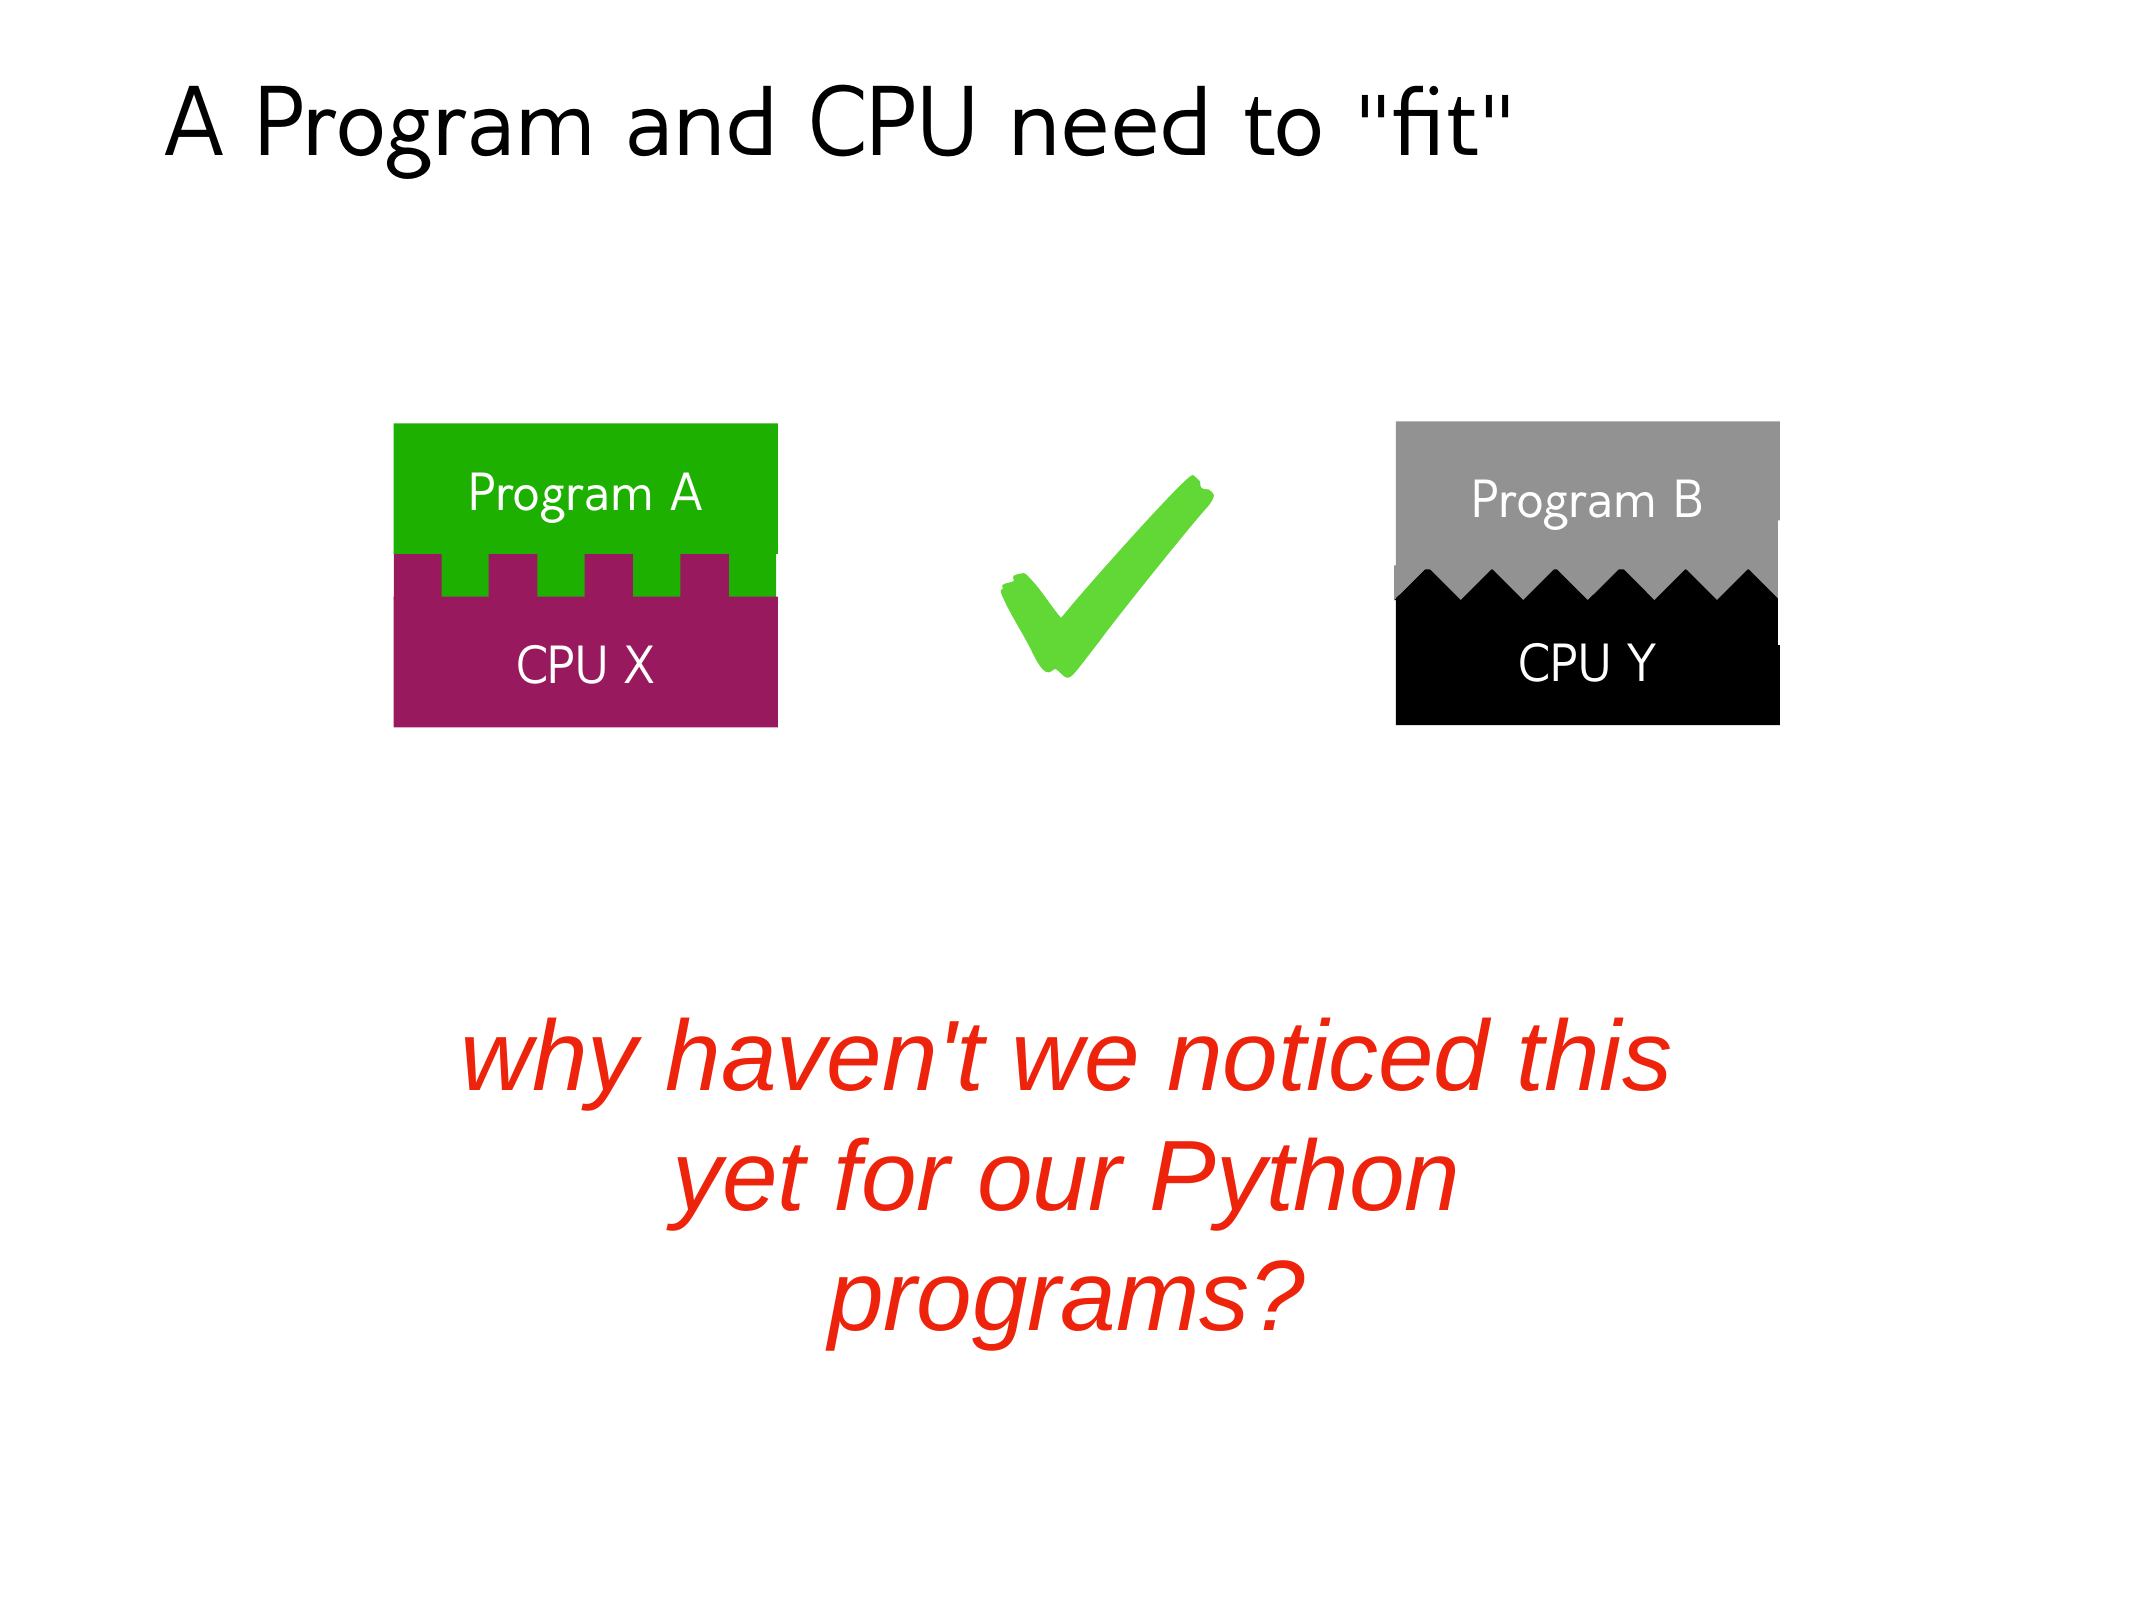

# A Program and CPU need to "fit"
Program B

Program A

CPU Y
CPU X
why haven't we noticed this yet for our Python programs?